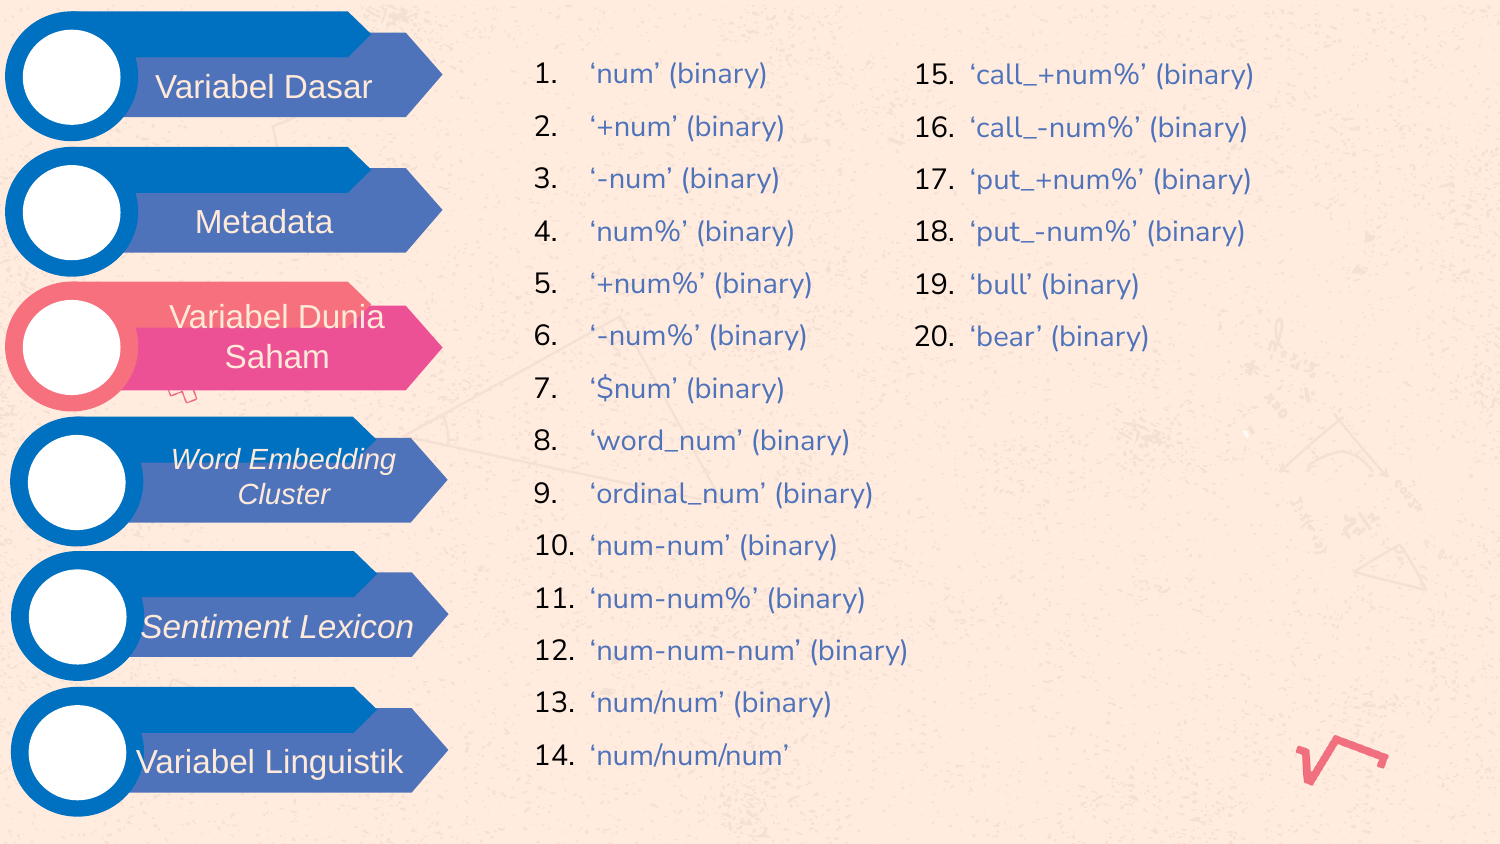

Variabel Dasar

Metadata

Variabel Dunia Saham

Word Embedding Cluster

Sentiment Lexicon

Variabel Linguistik
‘num’ (binary)
‘+num’ (binary)
‘-num’ (binary)
‘num%’ (binary)
‘+num%’ (binary)
‘-num%’ (binary)
‘$num’ (binary)
‘word_num’ (binary)
‘ordinal_num’ (binary)
‘num-num’ (binary)
‘num-num%’ (binary)
‘num-num-num’ (binary)
‘num/num’ (binary)
‘num/num/num’

‘call_+num%’ (binary)
‘call_-num%’ (binary)
‘put_+num%’ (binary)
‘put_-num%’ (binary)
‘bull’ (binary)
‘bear’ (binary)